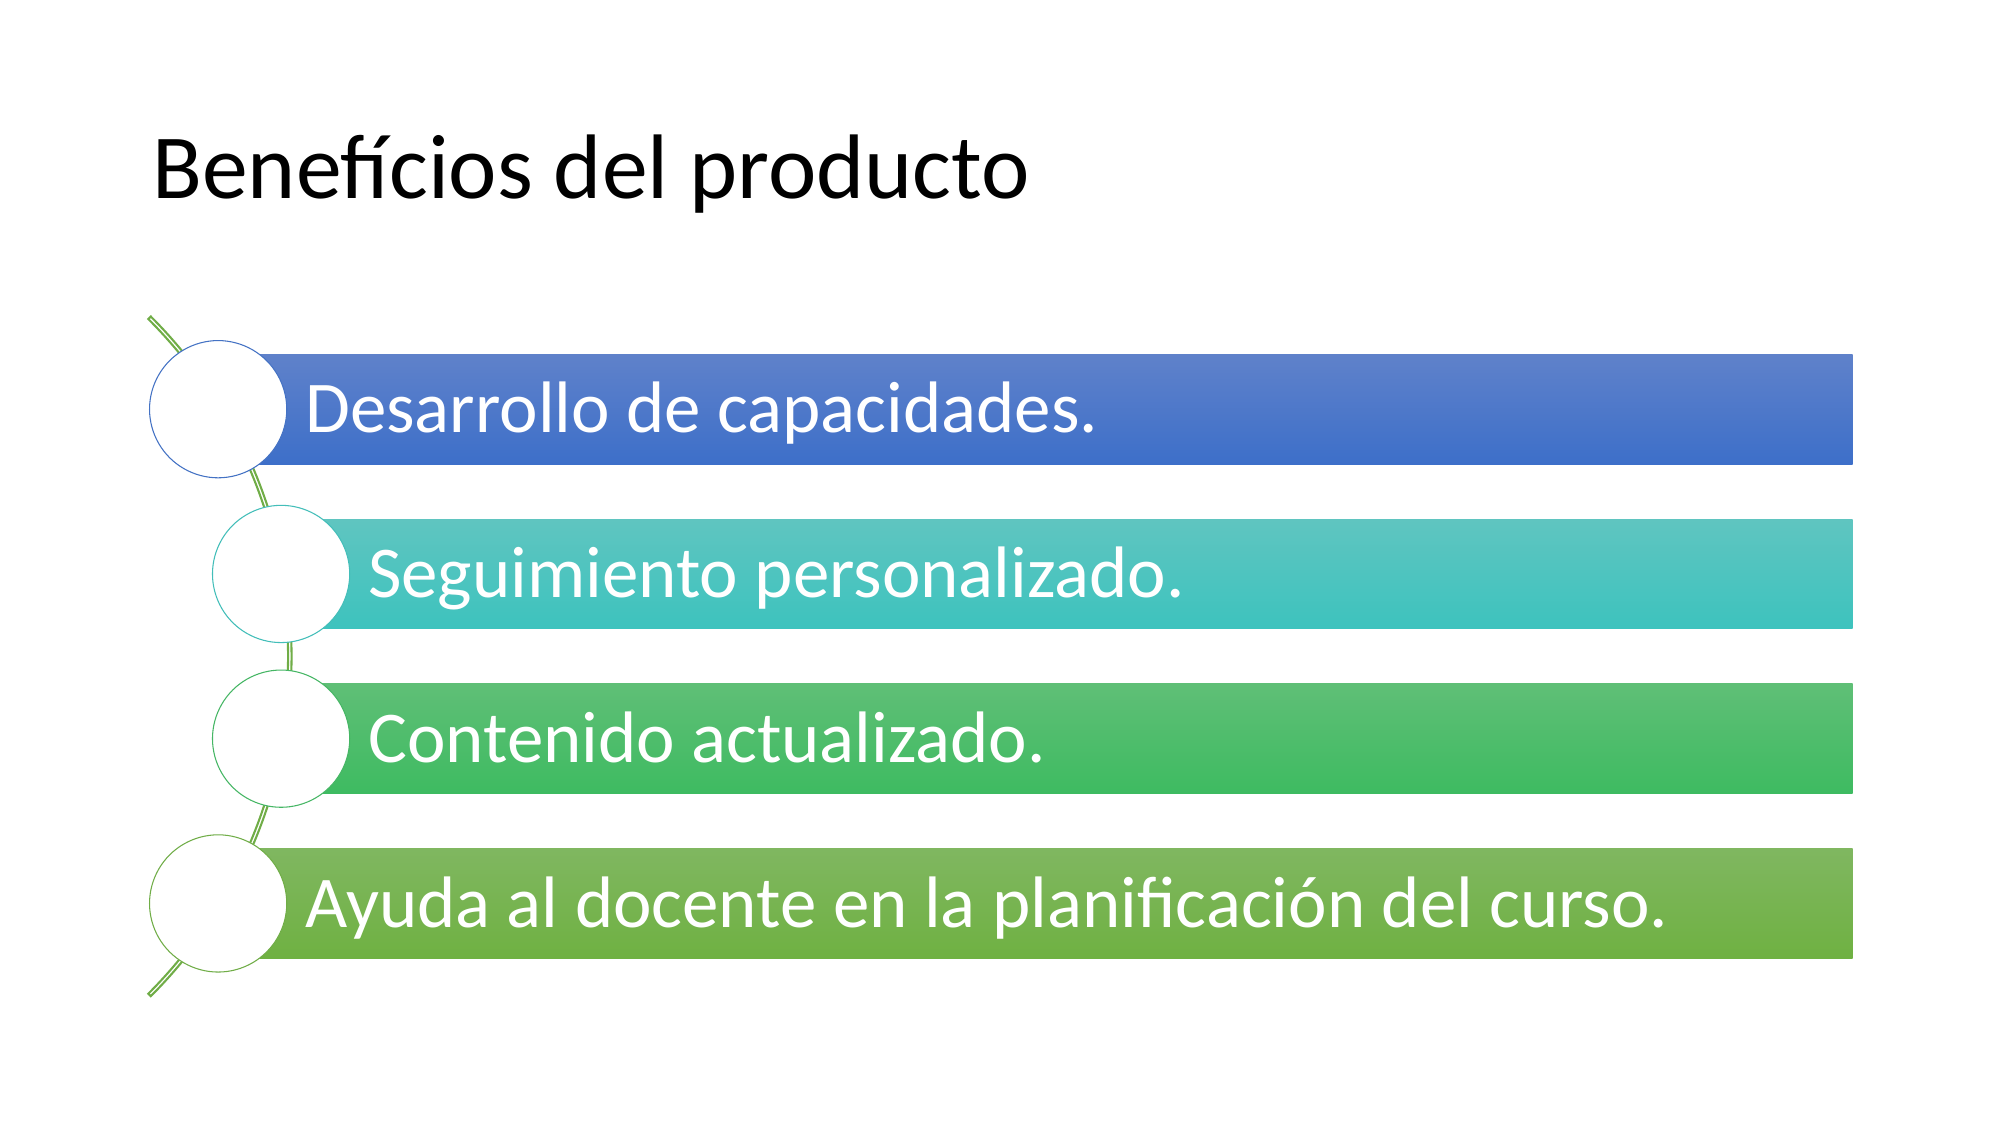

# Benefícios del producto
Desarrollo de capacidades.
Seguimiento personalizado.
Contenido actualizado.
Ayuda al docente en la planificación del curso.